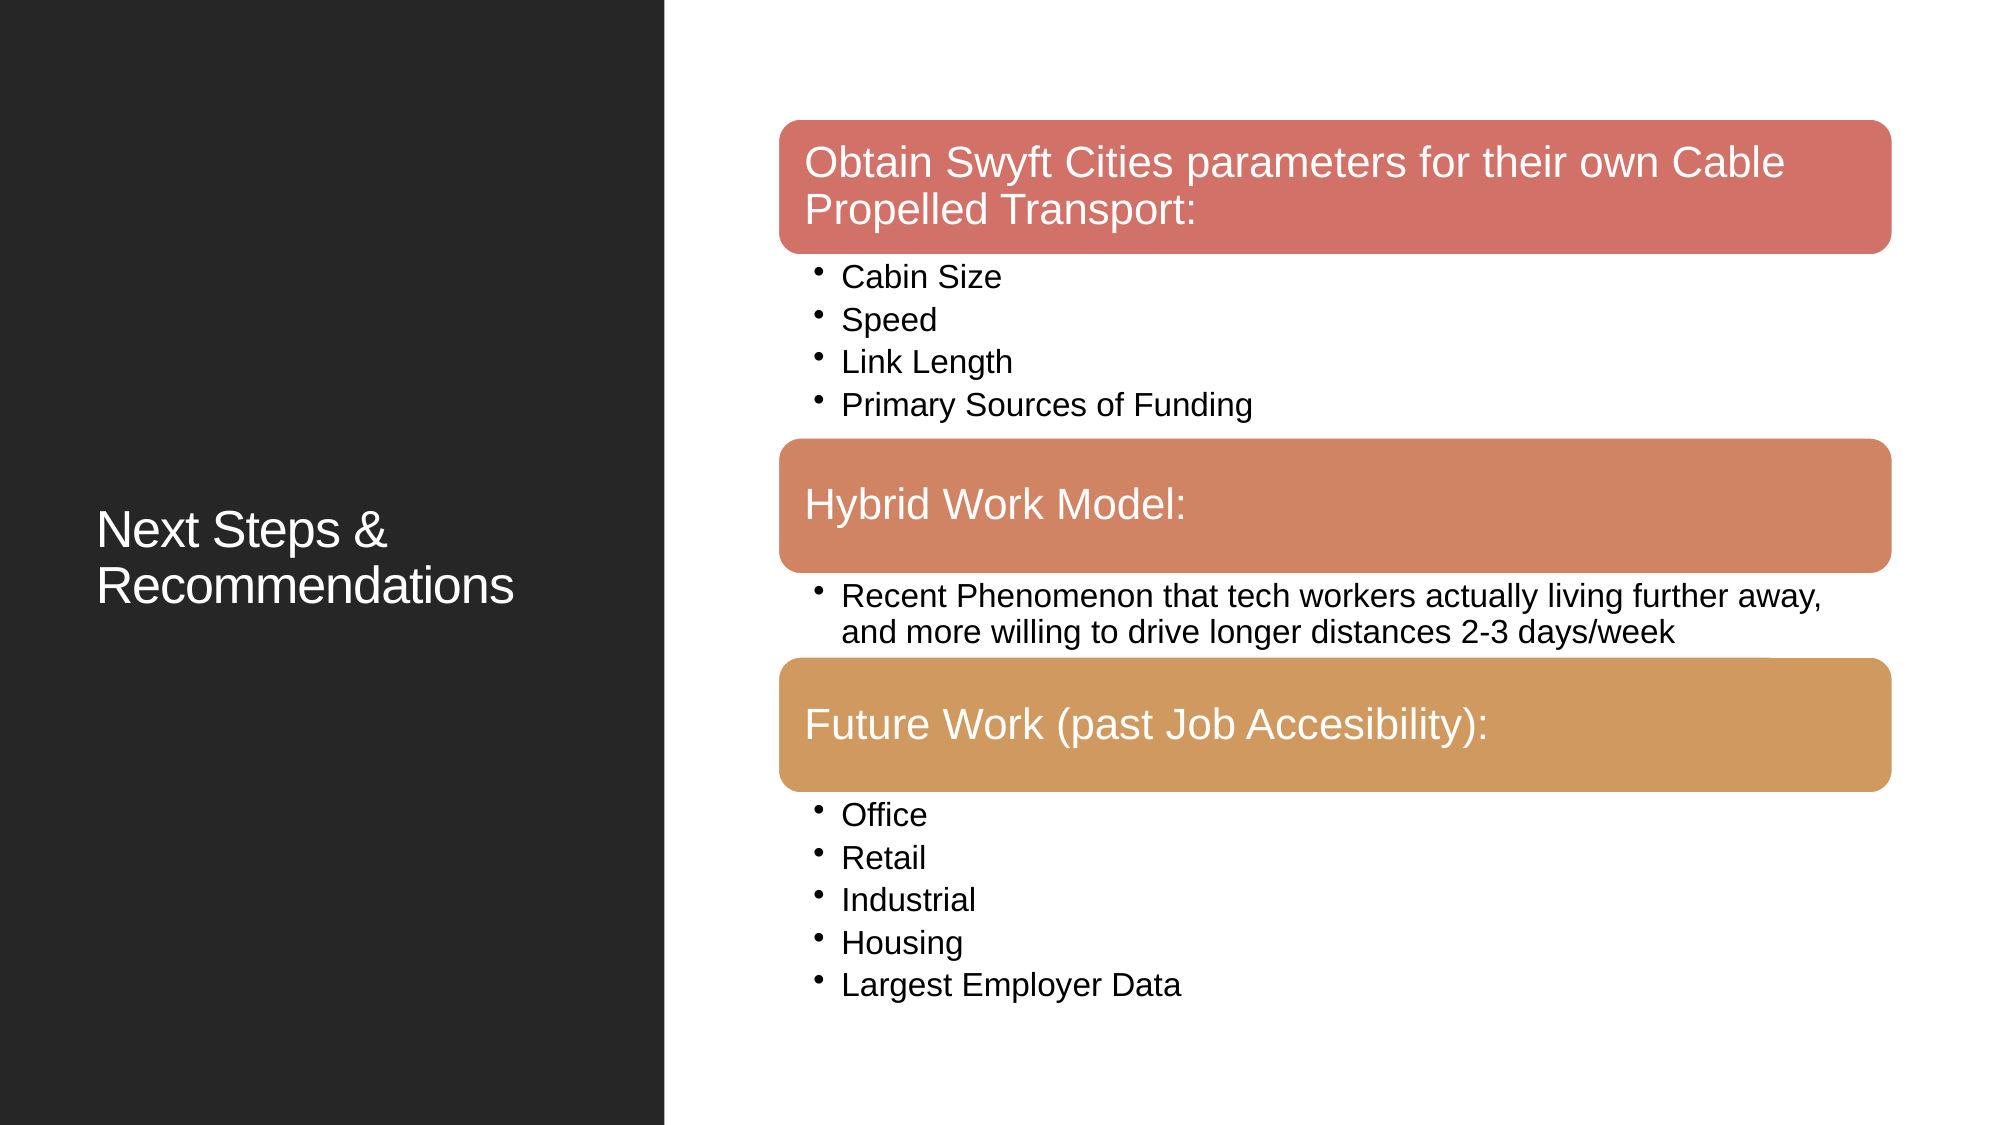

# Next Steps & Recommendations
Obtain Swyft Cities parameters for their own Cable Propelled Transport:
Cabin Size
Speed
Link Length
Primary Sources of Funding
Hybrid Work Model:
Recent Phenomenon that tech workers actually living further away, and more willing to drive longer distances 2-3 days/week
Future Work (past Job Accesibility):
Office
Retail
Industrial
Housing
Largest Employer Data